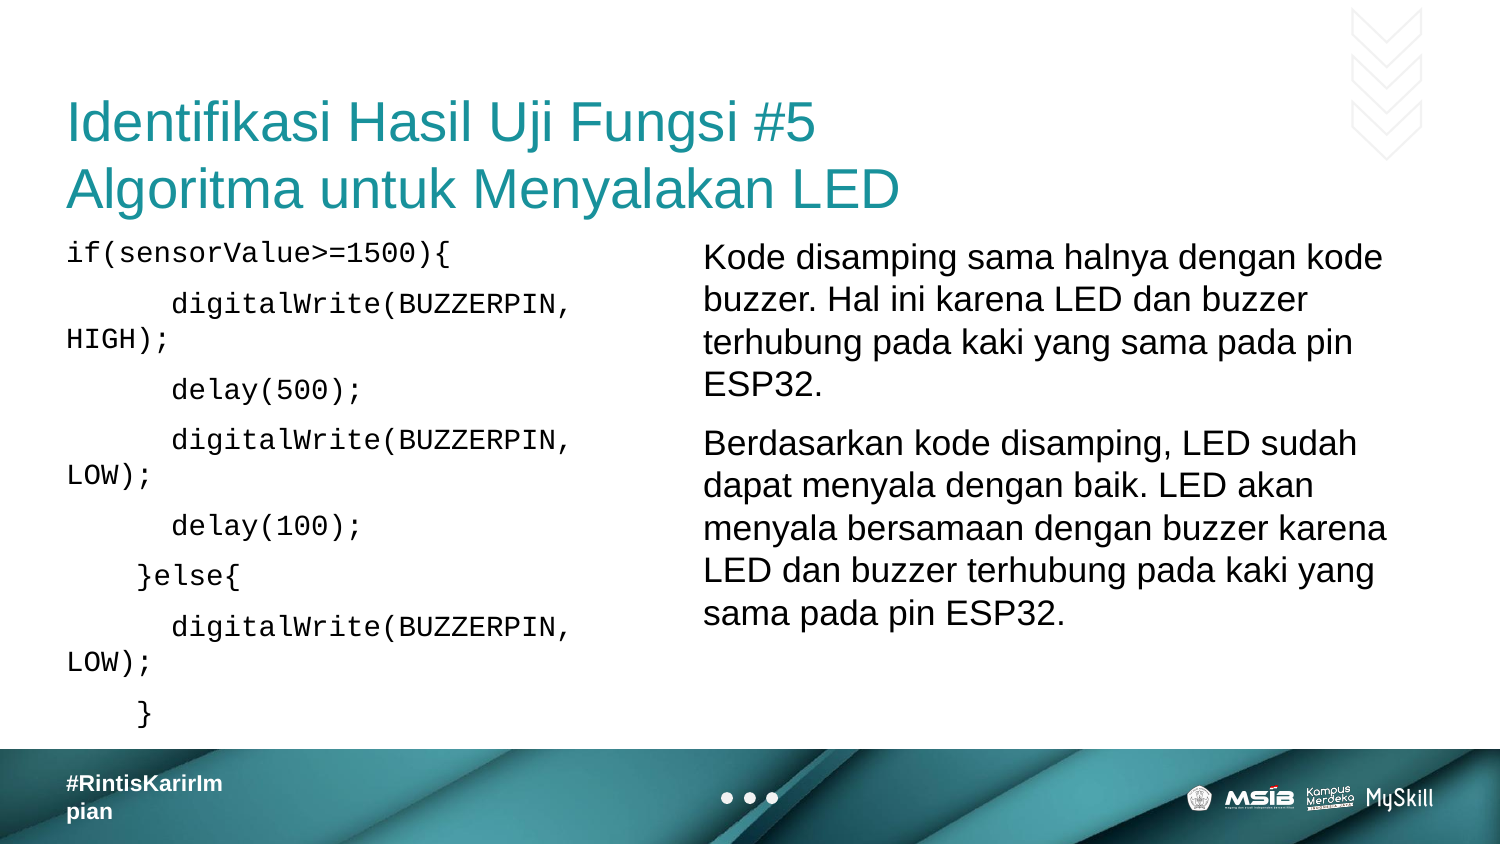

# Identifikasi Hasil Uji Fungsi #5
Algoritma untuk Menyalakan LED
if(sensorValue>=1500){
      digitalWrite(BUZZERPIN, HIGH);
      delay(500);
      digitalWrite(BUZZERPIN, LOW);
      delay(100);
    }else{
      digitalWrite(BUZZERPIN, LOW);
    }
Kode disamping sama halnya dengan kode buzzer. Hal ini karena LED dan buzzer terhubung pada kaki yang sama pada pin ESP32.
Berdasarkan kode disamping, LED sudah dapat menyala dengan baik. LED akan menyala bersamaan dengan buzzer karena LED dan buzzer terhubung pada kaki yang sama pada pin ESP32.